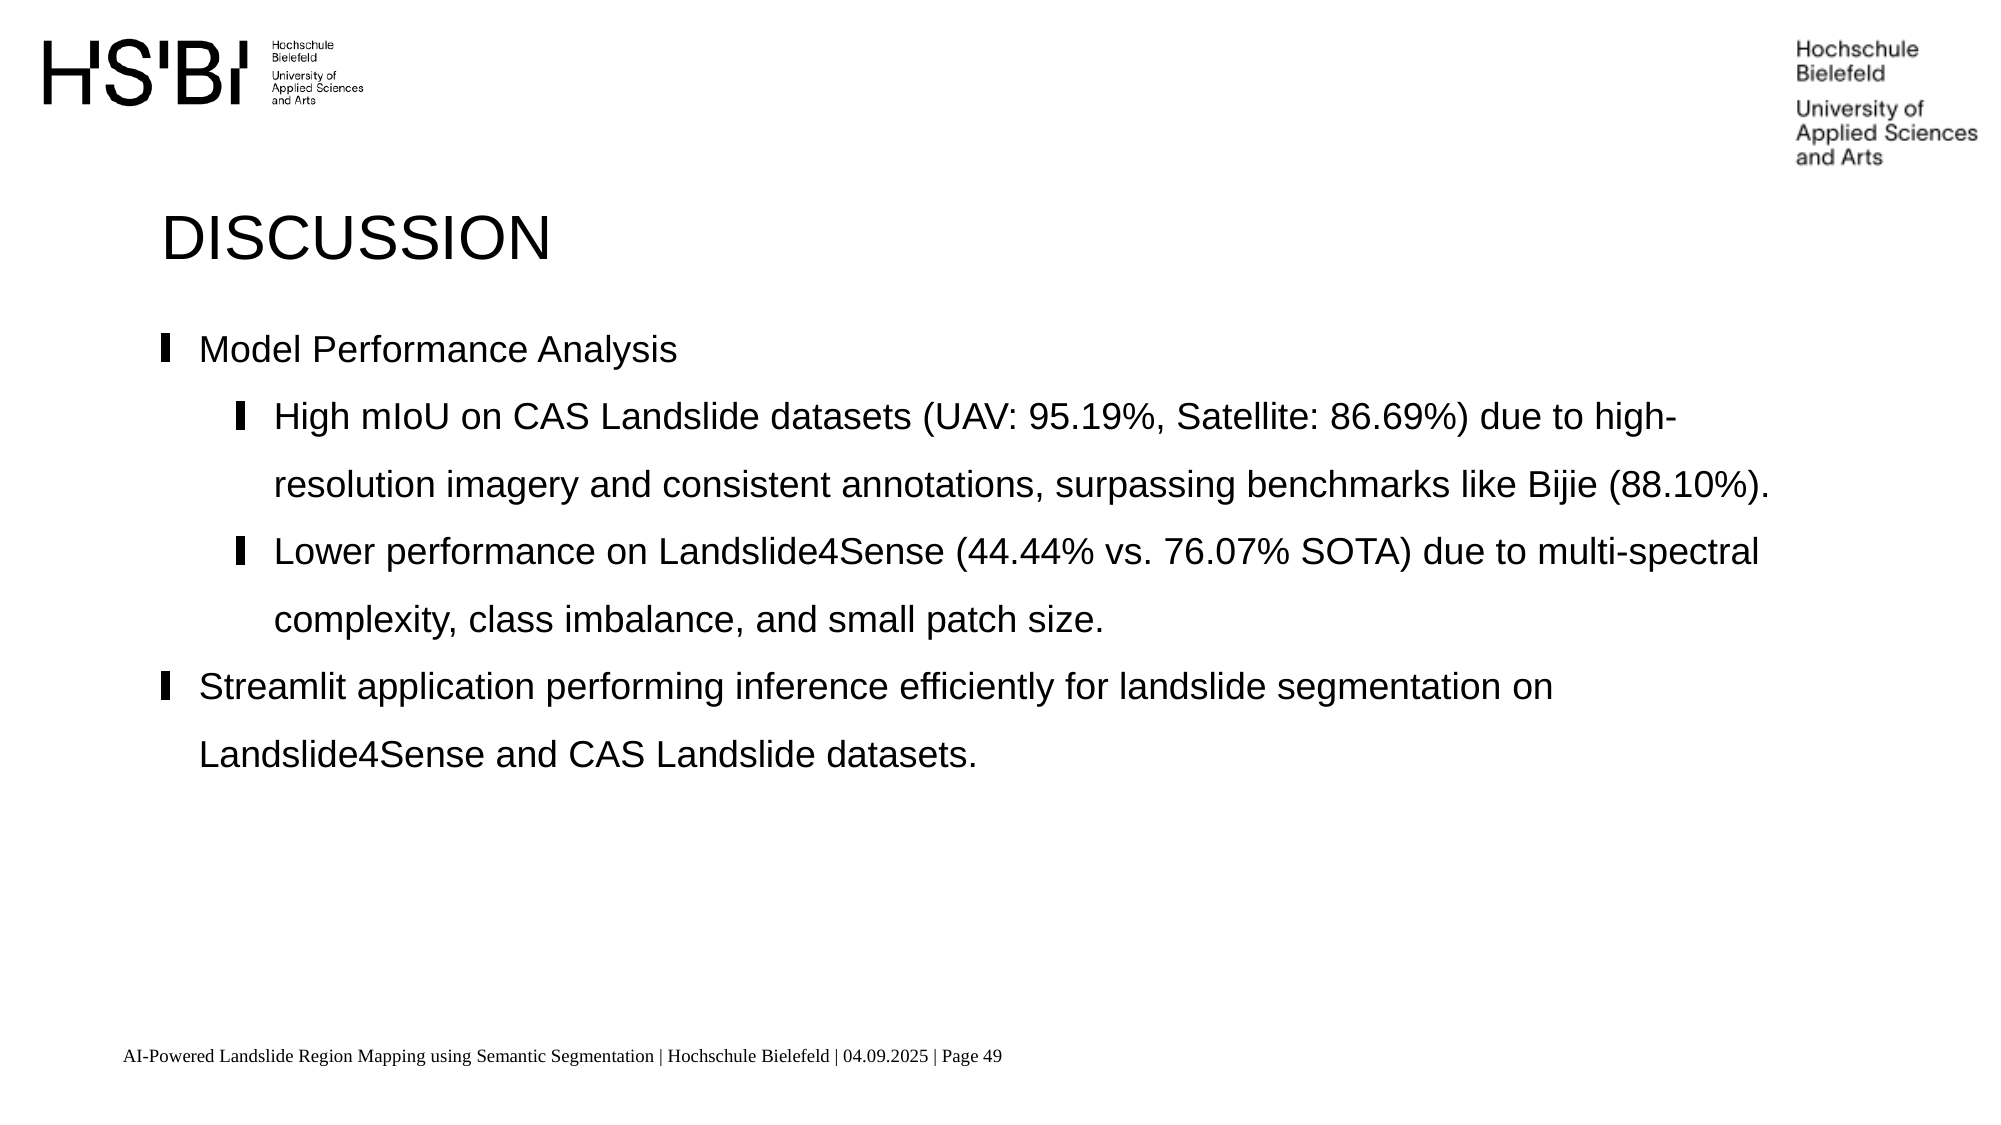

discussion
Model Performance Analysis
High mIoU on CAS Landslide datasets (UAV: 95.19%, Satellite: 86.69%) due to high-resolution imagery and consistent annotations, surpassing benchmarks like Bijie (88.10%).
Lower performance on Landslide4Sense (44.44% vs. 76.07% SOTA) due to multi-spectral complexity, class imbalance, and small patch size.
Streamlit application performing inference efficiently for landslide segmentation on Landslide4Sense and CAS Landslide datasets.

AI-Powered Landslide Region Mapping using Semantic Segmentation | Hochschule Bielefeld | 04.09.2025 | Page 49